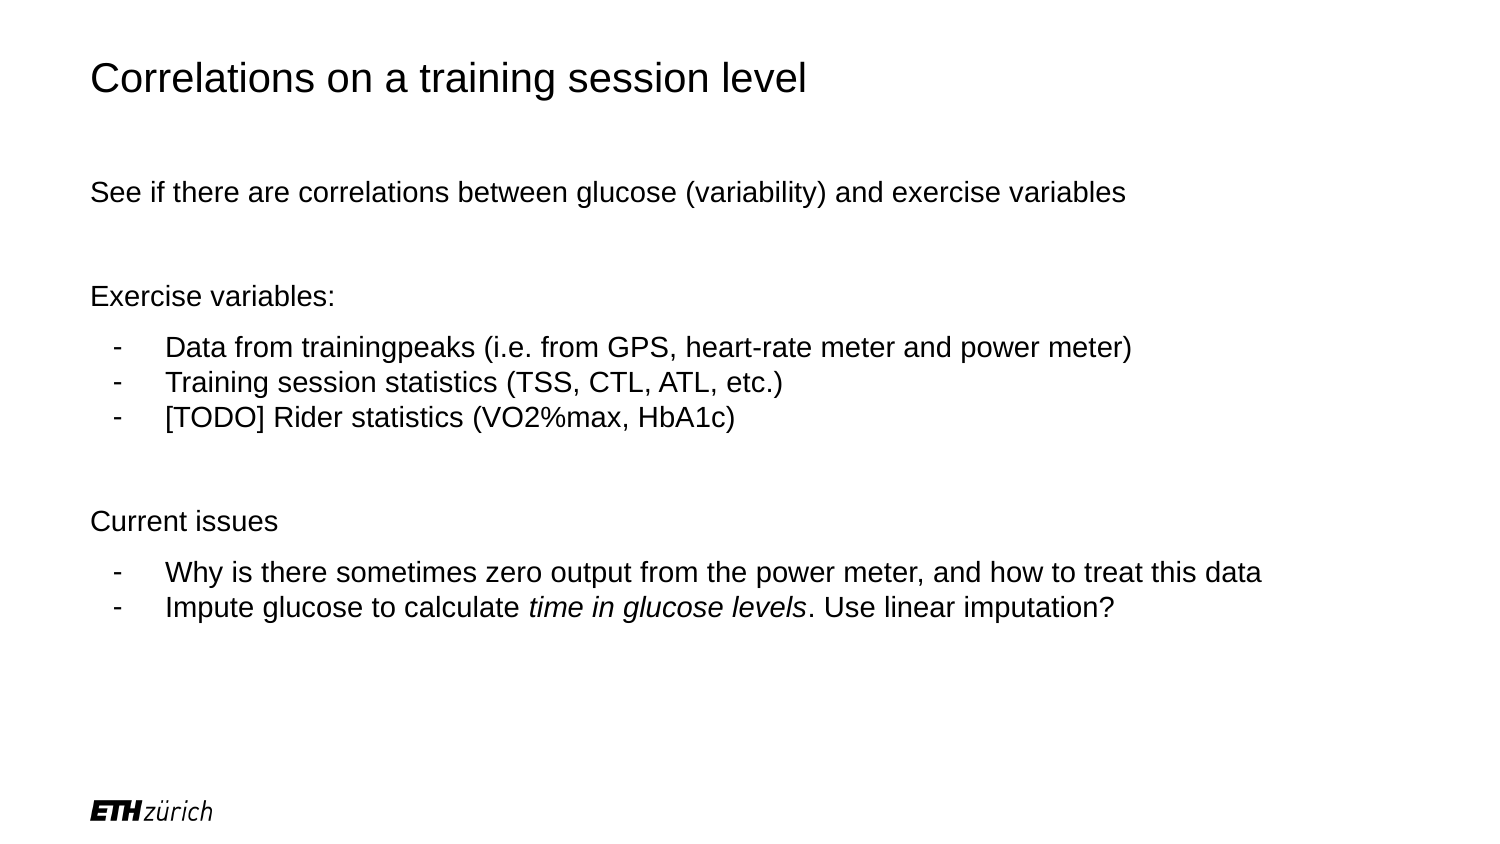

# Correlations on a training session level
See if there are correlations between glucose (variability) and exercise variables

Exercise variables:
Data from trainingpeaks (i.e. from GPS, heart-rate meter and power meter)
Training session statistics (TSS, CTL, ATL, etc.)
[TODO] Rider statistics (VO2%max, HbA1c)

Current issues
Why is there sometimes zero output from the power meter, and how to treat this data
Impute glucose to calculate time in glucose levels. Use linear imputation?